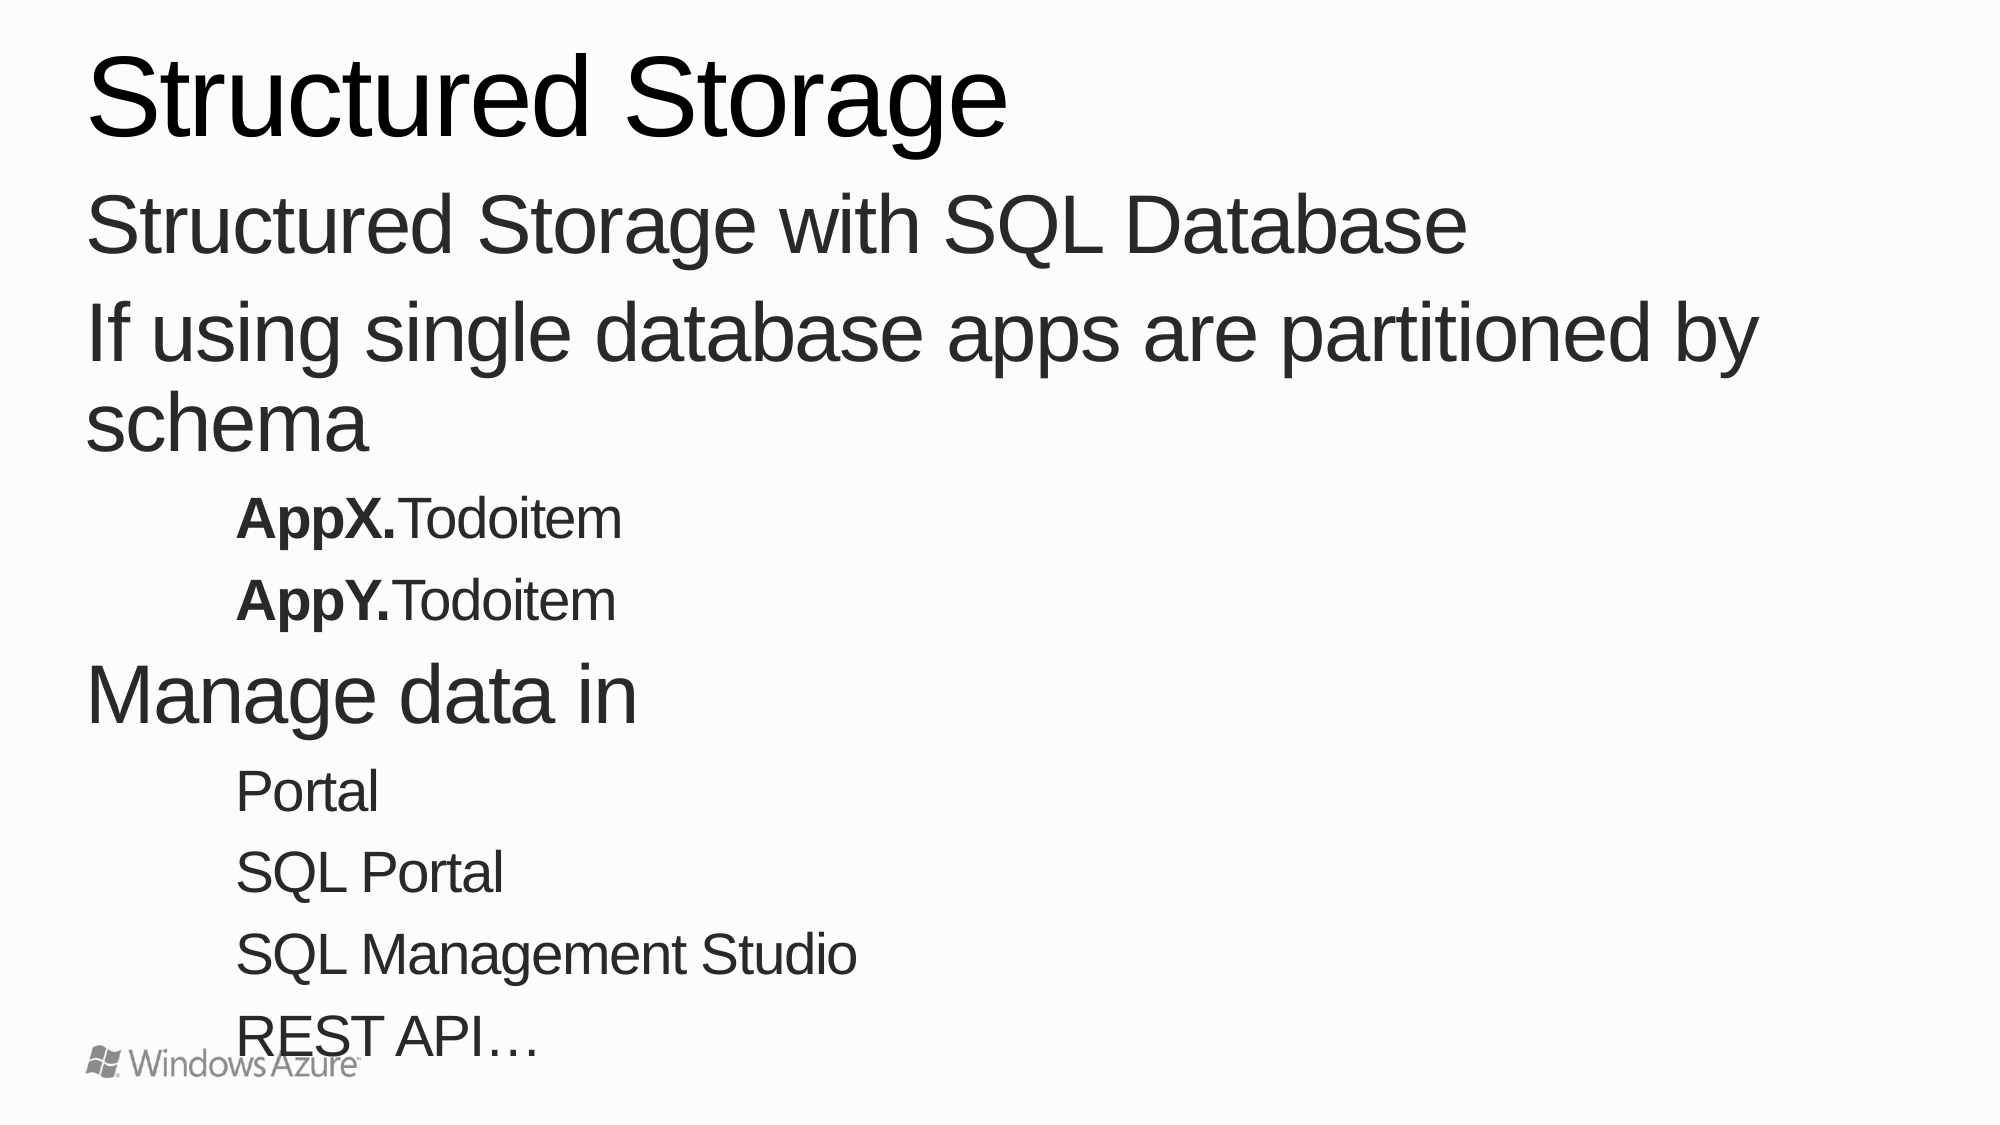

# Structured Storage
Structured Storage with SQL Database
If using single database apps are partitioned by schema
	AppX.Todoitem
	AppY.Todoitem
Manage data in
	Portal
	SQL Portal
	SQL Management Studio
	REST API…